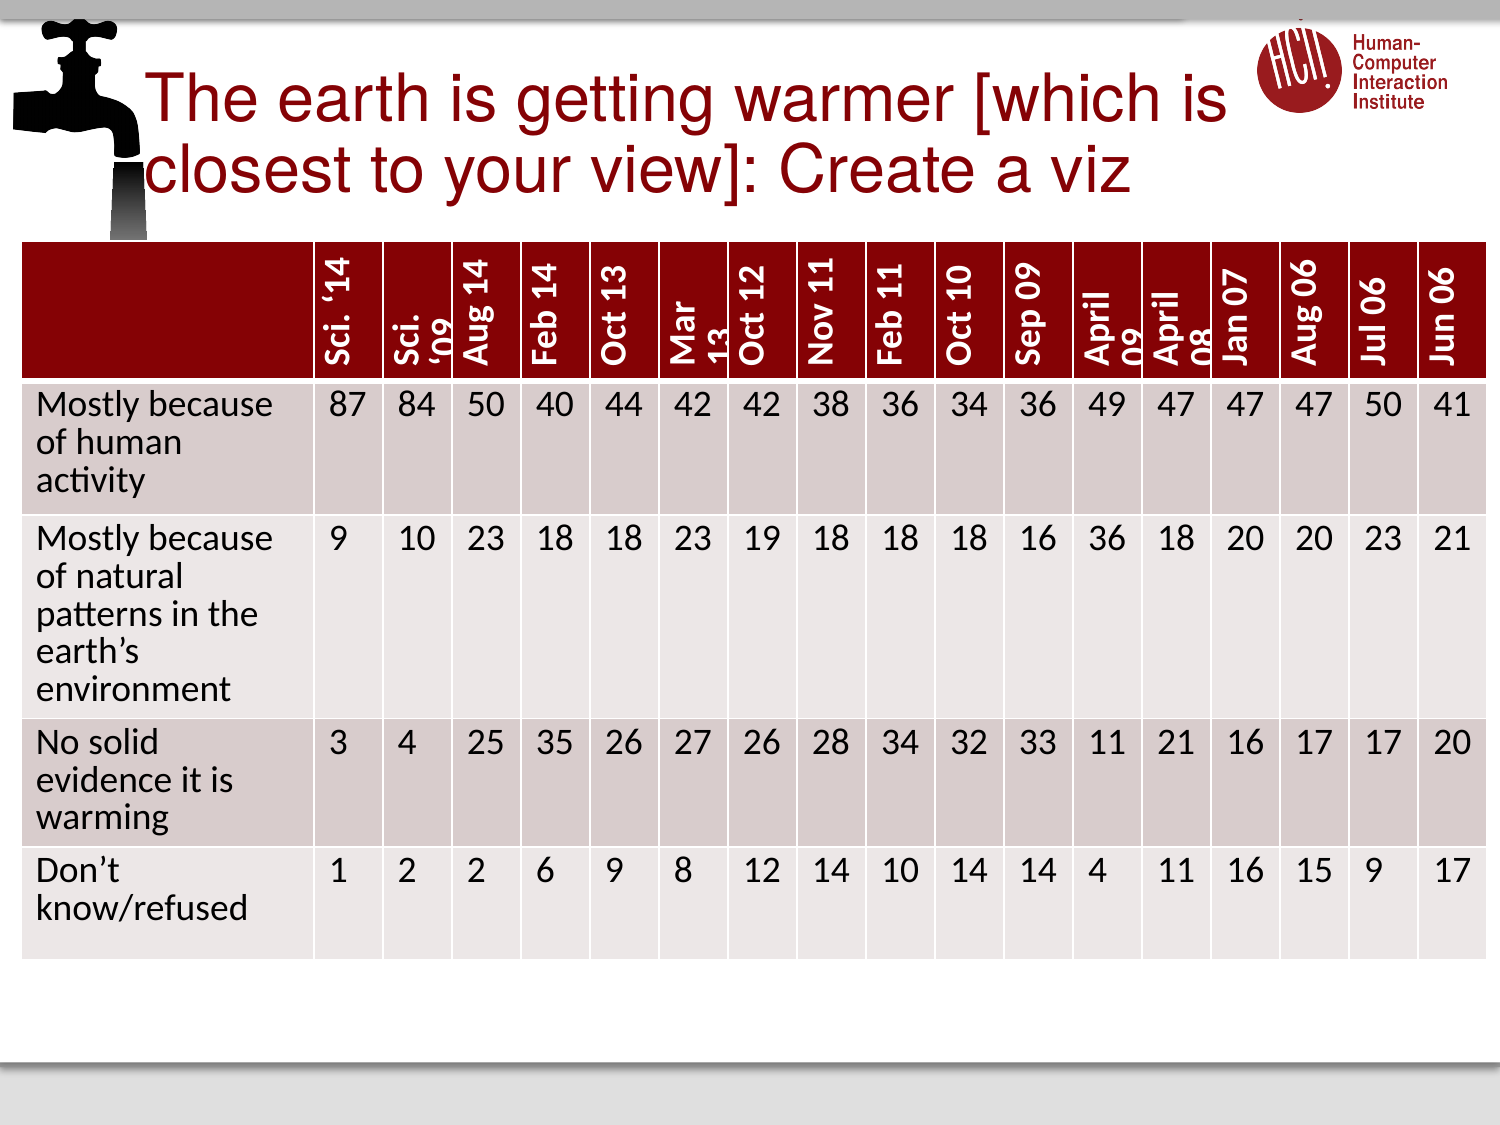

# The earth is getting warmer [which is closest to your view]: Create a viz
|  | Sci. ‘14 | Sci. ‘09 | Aug 14 | Feb 14 | Oct 13 | Mar 13 | Oct 12 | Nov 11 | Feb 11 | Oct 10 | Sep 09 | April 09 | April 08 | Jan 07 | Aug 06 | Jul 06 | Jun 06 |
| --- | --- | --- | --- | --- | --- | --- | --- | --- | --- | --- | --- | --- | --- | --- | --- | --- | --- |
| Mostly because of human activity | 87 | 84 | 50 | 40 | 44 | 42 | 42 | 38 | 36 | 34 | 36 | 49 | 47 | 47 | 47 | 50 | 41 |
| Mostly because of natural patterns in the earth’s environment | 9 | 10 | 23 | 18 | 18 | 23 | 19 | 18 | 18 | 18 | 16 | 36 | 18 | 20 | 20 | 23 | 21 |
| No solid evidence it is warming | 3 | 4 | 25 | 35 | 26 | 27 | 26 | 28 | 34 | 32 | 33 | 11 | 21 | 16 | 17 | 17 | 20 |
| Don’t know/refused | 1 | 2 | 2 | 6 | 9 | 8 | 12 | 14 | 10 | 14 | 14 | 4 | 11 | 16 | 15 | 9 | 17 |